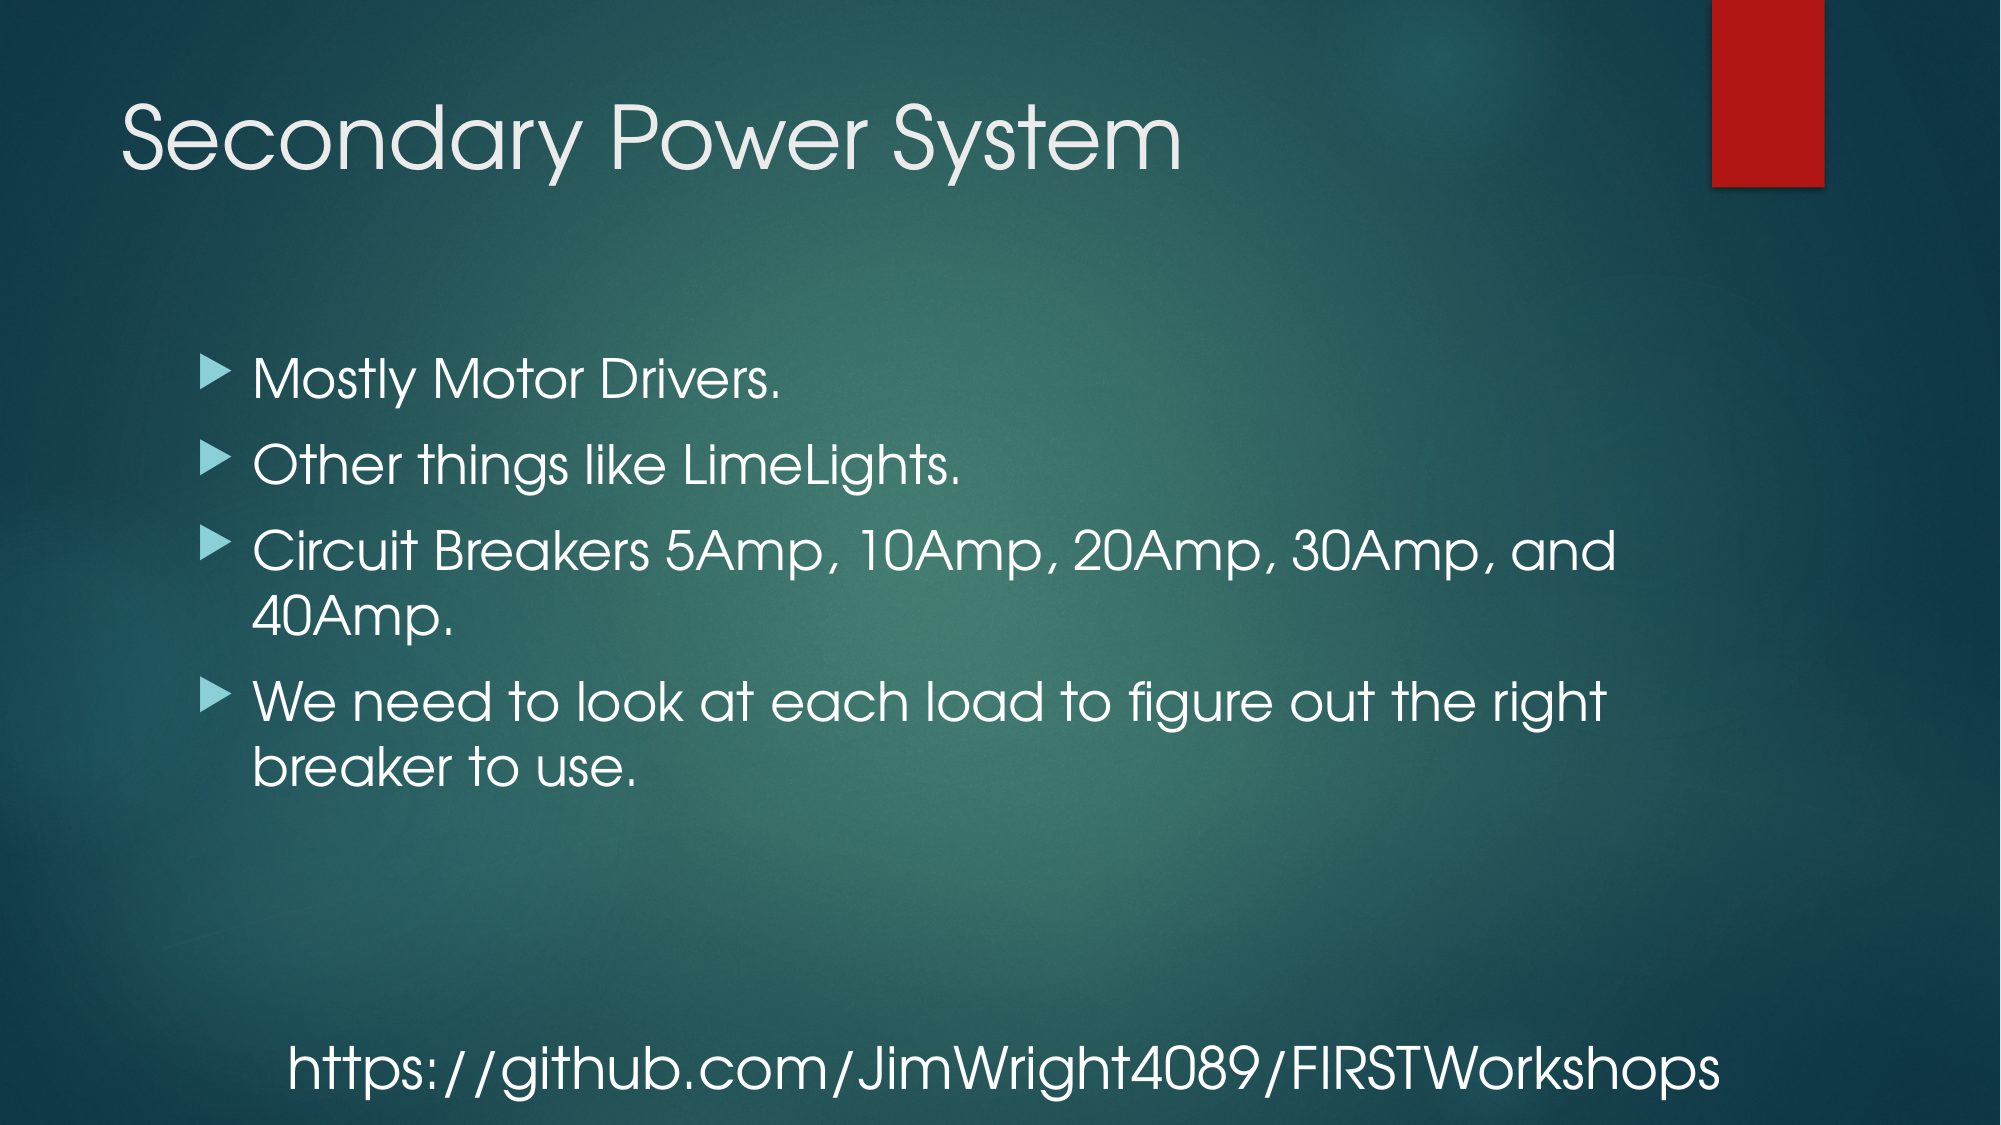

# Secondary Power System
Mostly Motor Drivers.
Other things like LimeLights.
Circuit Breakers 5Amp, 10Amp, 20Amp, 30Amp, and 40Amp.
We need to look at each load to figure out the right breaker to use.

https://github.com/JimWright4089/FIRSTWorkshops